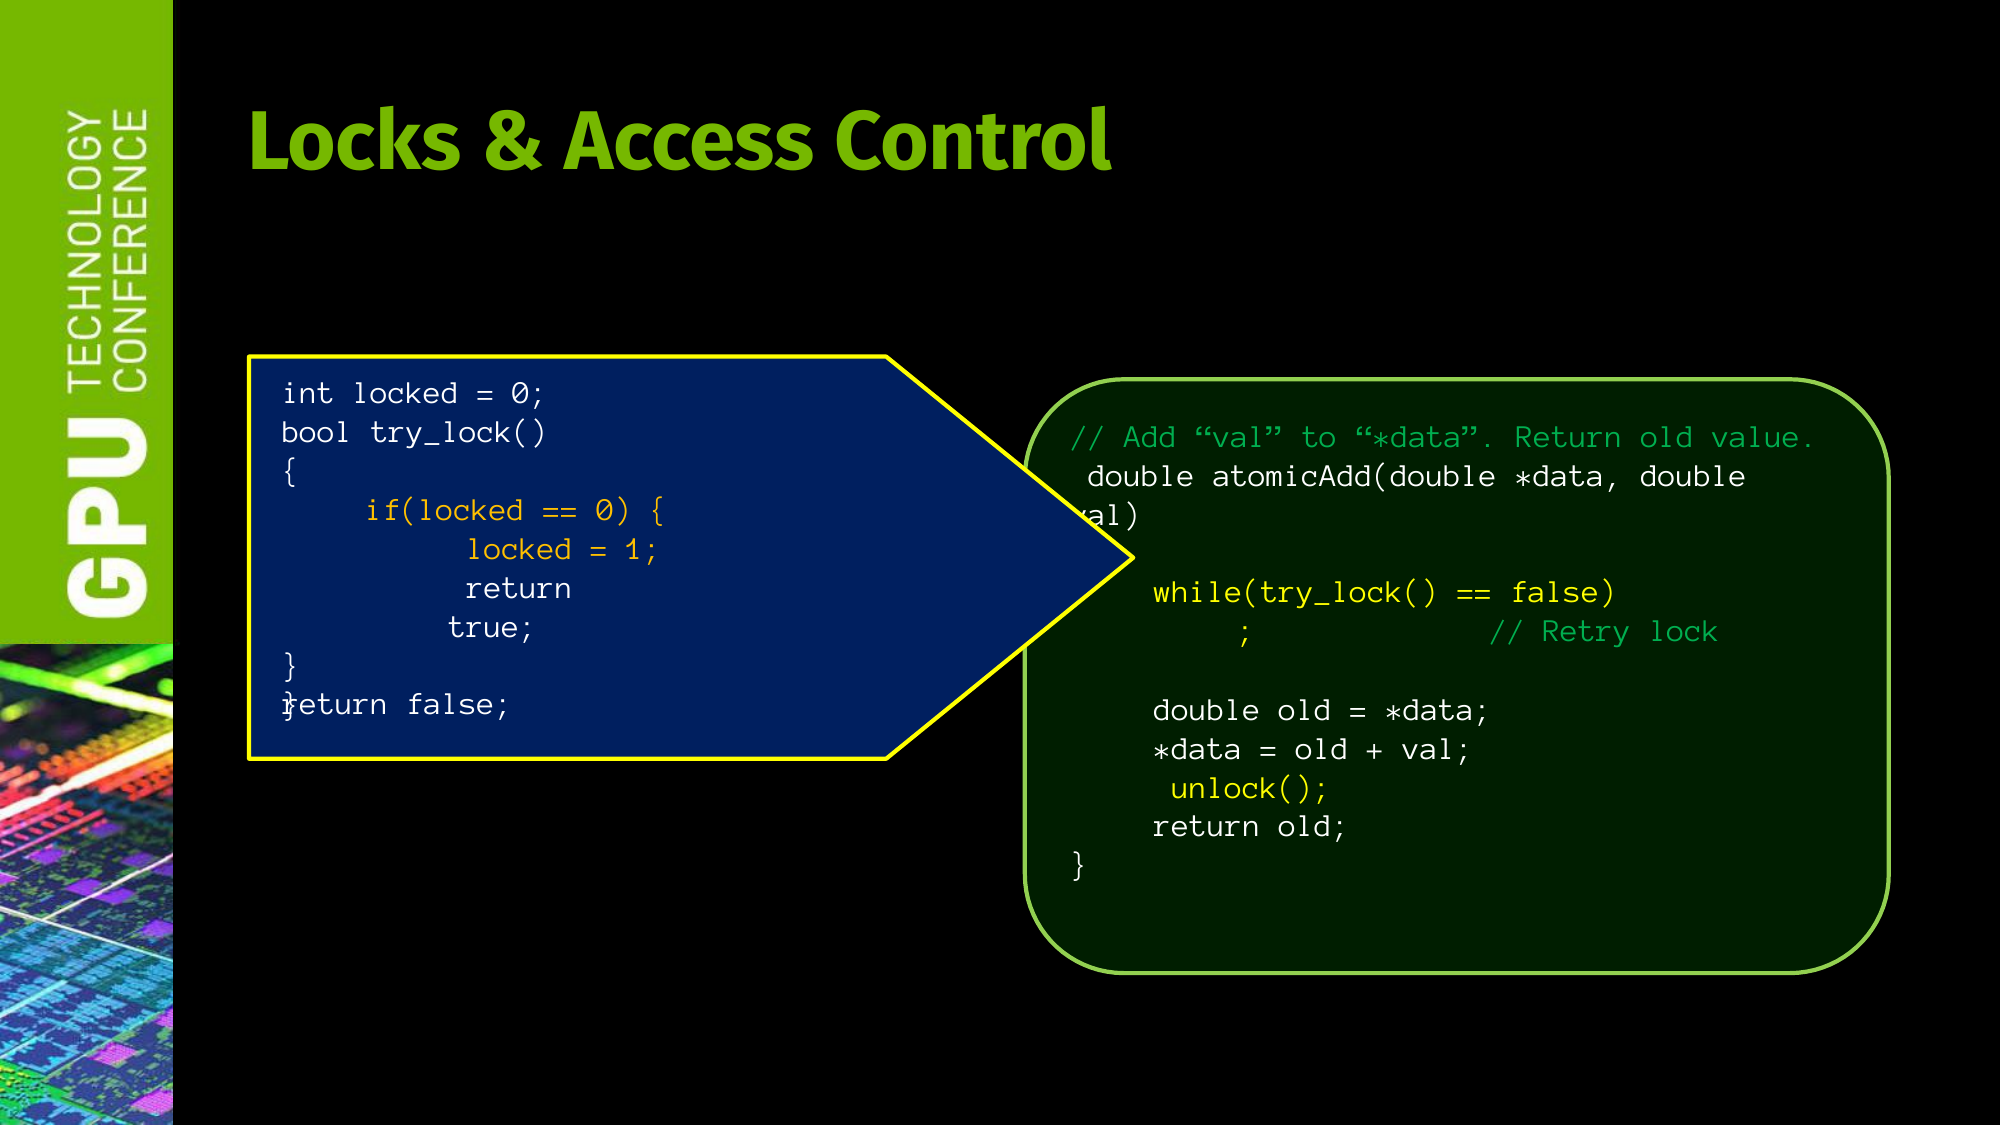

# Locks & Access Control

int locked = 0;
bool try_lock()
{
if(locked == 0) {  locked = 1;  return true;
}
return false;

// Add “val” to “*data”. Return old value.  double atomicAdd(double *data, double val)
{
while(try_lock() == false)
;	// Retry lock

double old = *data;
*data = old + val;  unlock();
}
return old;
}